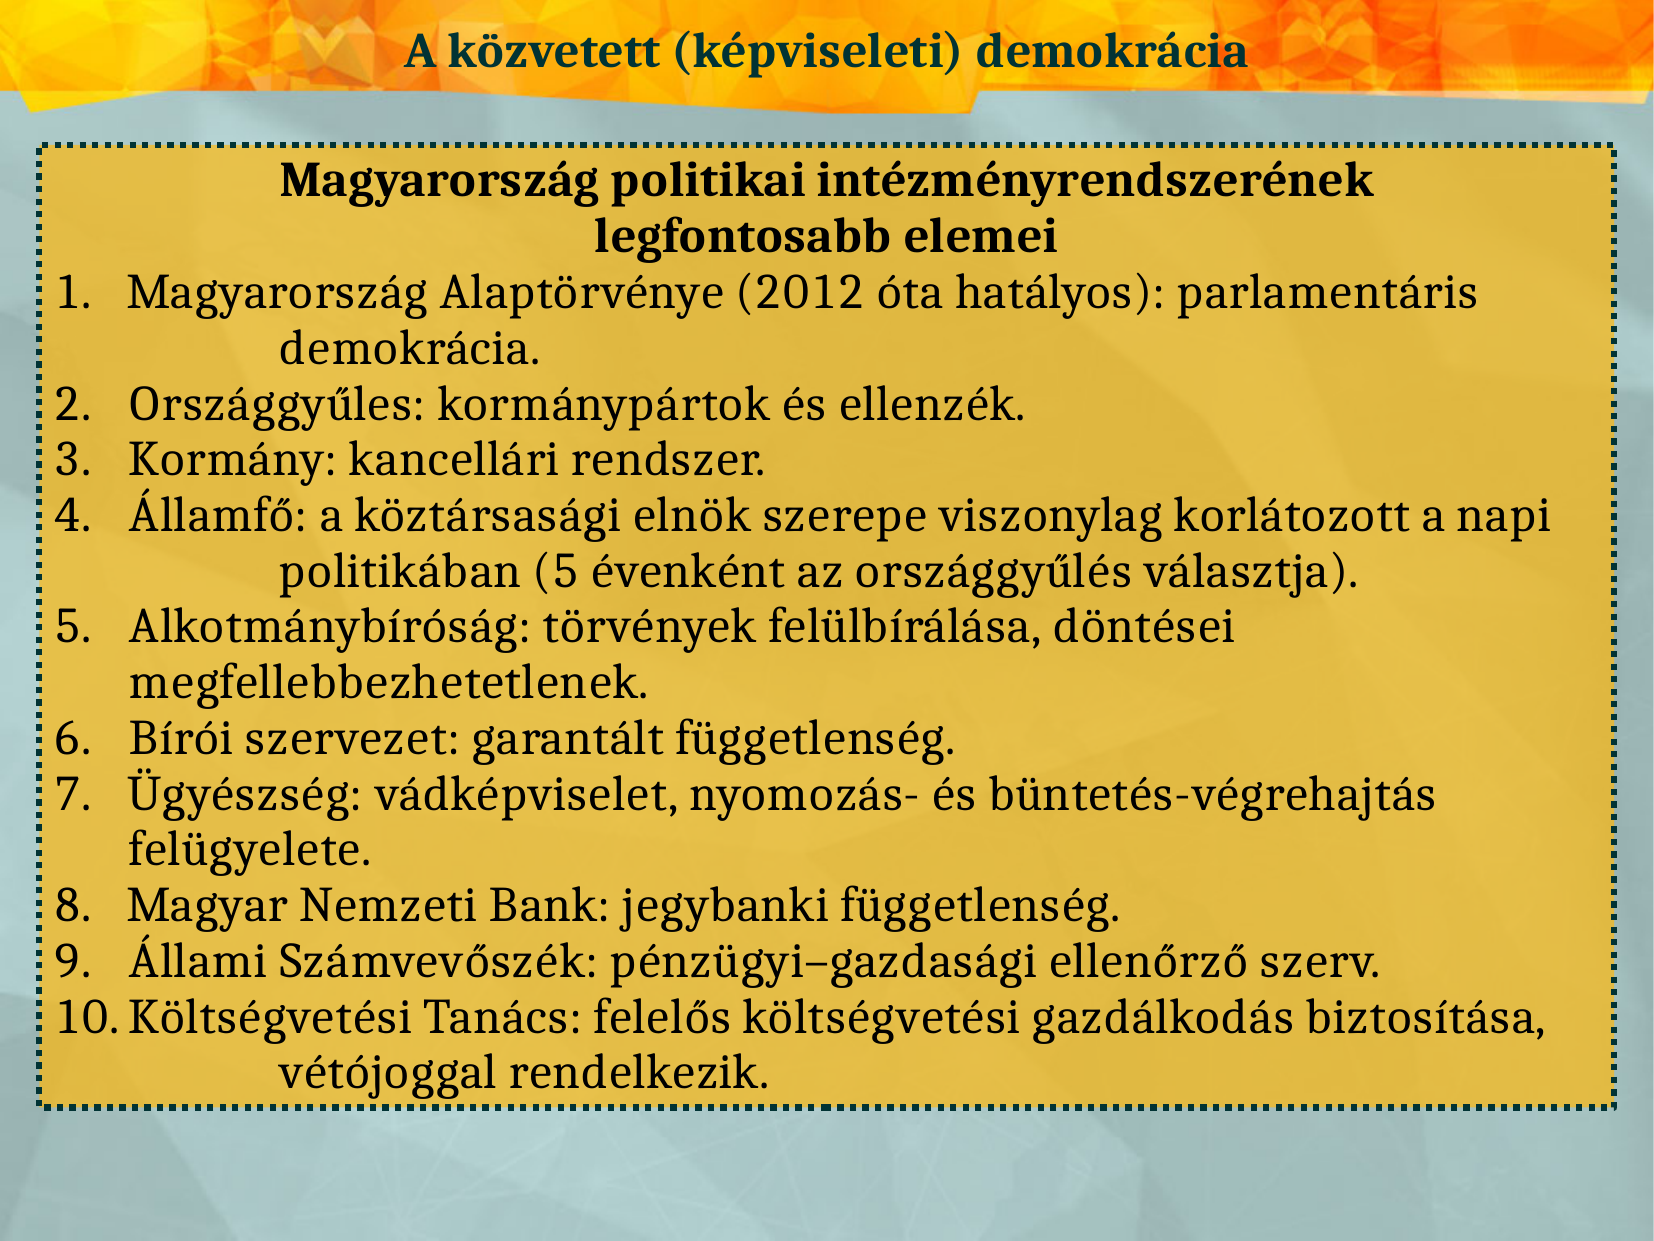

A közvetett (képviseleti) demokrácia
Magyarország politikai intézményrendszerének
legfontosabb elemei
Magyarország Alaptörvénye (2012 óta hatályos): parlamentáris 	demokrácia.
Országgyűles: kormánypártok és ellenzék.
Kormány: kancellári rendszer.
Államfő: a köztársasági elnök szerepe viszonylag korlátozott a napi 	politikában (5 évenként az országgyűlés választja).
Alkotmánybíróság: törvények felülbírálása, döntései 	megfellebbezhetetlenek.
Bírói szervezet: garantált függetlenség.
Ügyészség: vádképviselet, nyomozás- és büntetés-végrehajtás 	felügyelete.
Magyar Nemzeti Bank: jegybanki függetlenség.
Állami Számvevőszék: pénzügyi–gazdasági ellenőrző szerv.
Költségvetési Tanács: felelős költségvetési gazdálkodás biztosítása, 	vétójoggal rendelkezik.